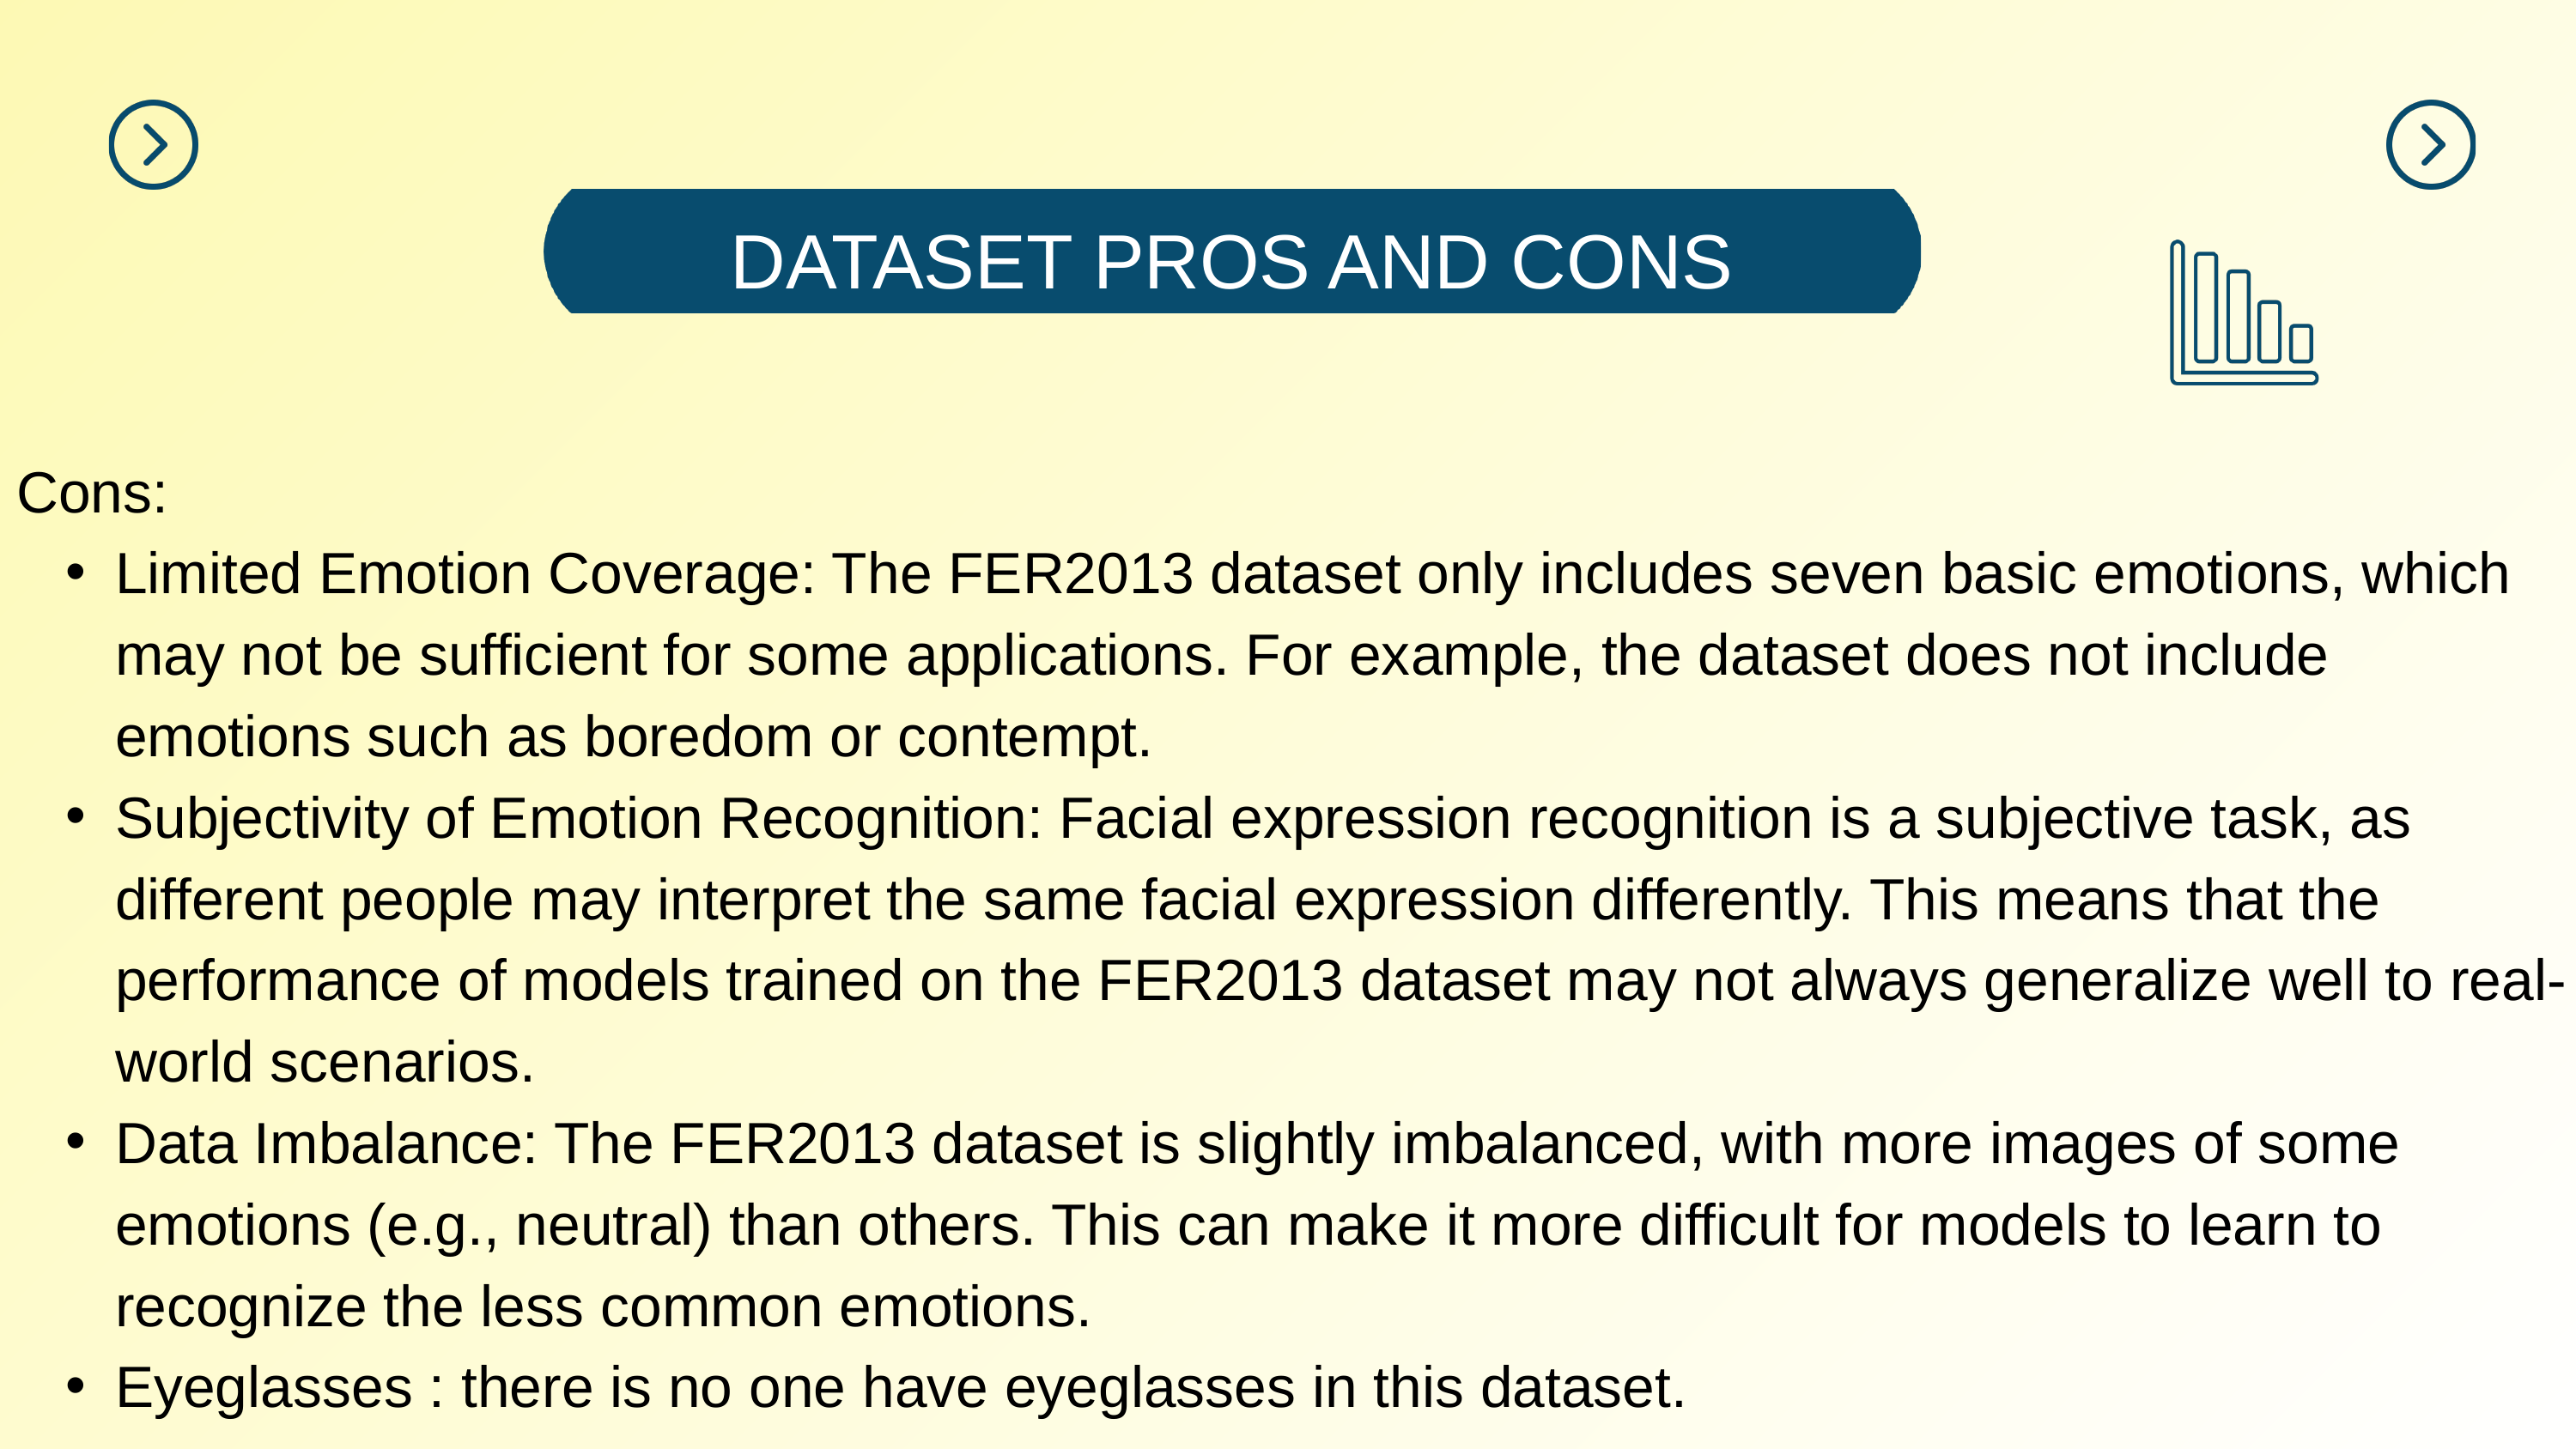

DATASET PROS AND CONS

Cons:
Limited Emotion Coverage: The FER2013 dataset only includes seven basic emotions, which may not be sufficient for some applications. For example, the dataset does not include emotions such as boredom or contempt.
Subjectivity of Emotion Recognition: Facial expression recognition is a subjective task, as different people may interpret the same facial expression differently. This means that the performance of models trained on the FER2013 dataset may not always generalize well to real-world scenarios.
Data Imbalance: The FER2013 dataset is slightly imbalanced, with more images of some emotions (e.g., neutral) than others. This can make it more difficult for models to learn to recognize the less common emotions.
Eyeglasses : there is no one have eyeglasses in this dataset.